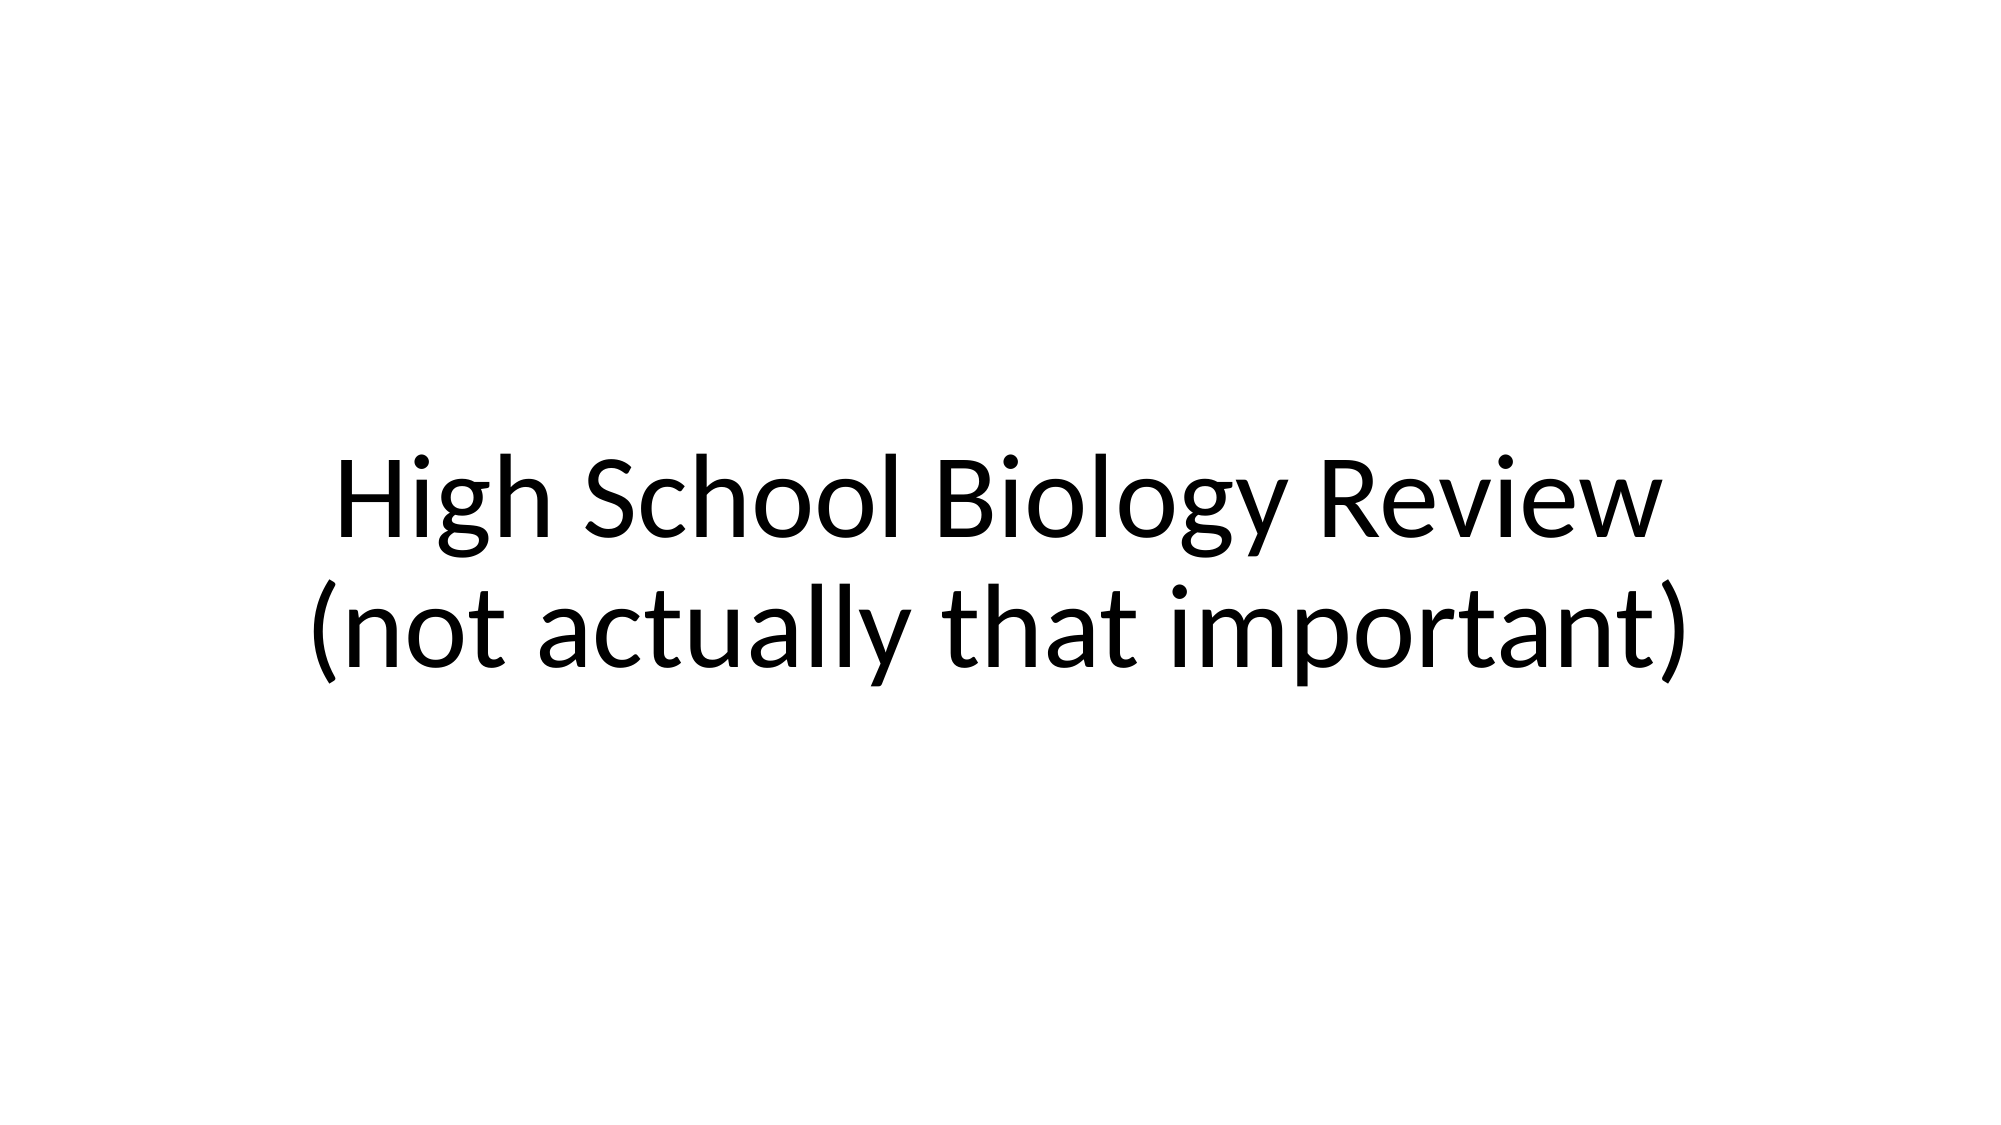

# High School Biology Review (not actually that important)